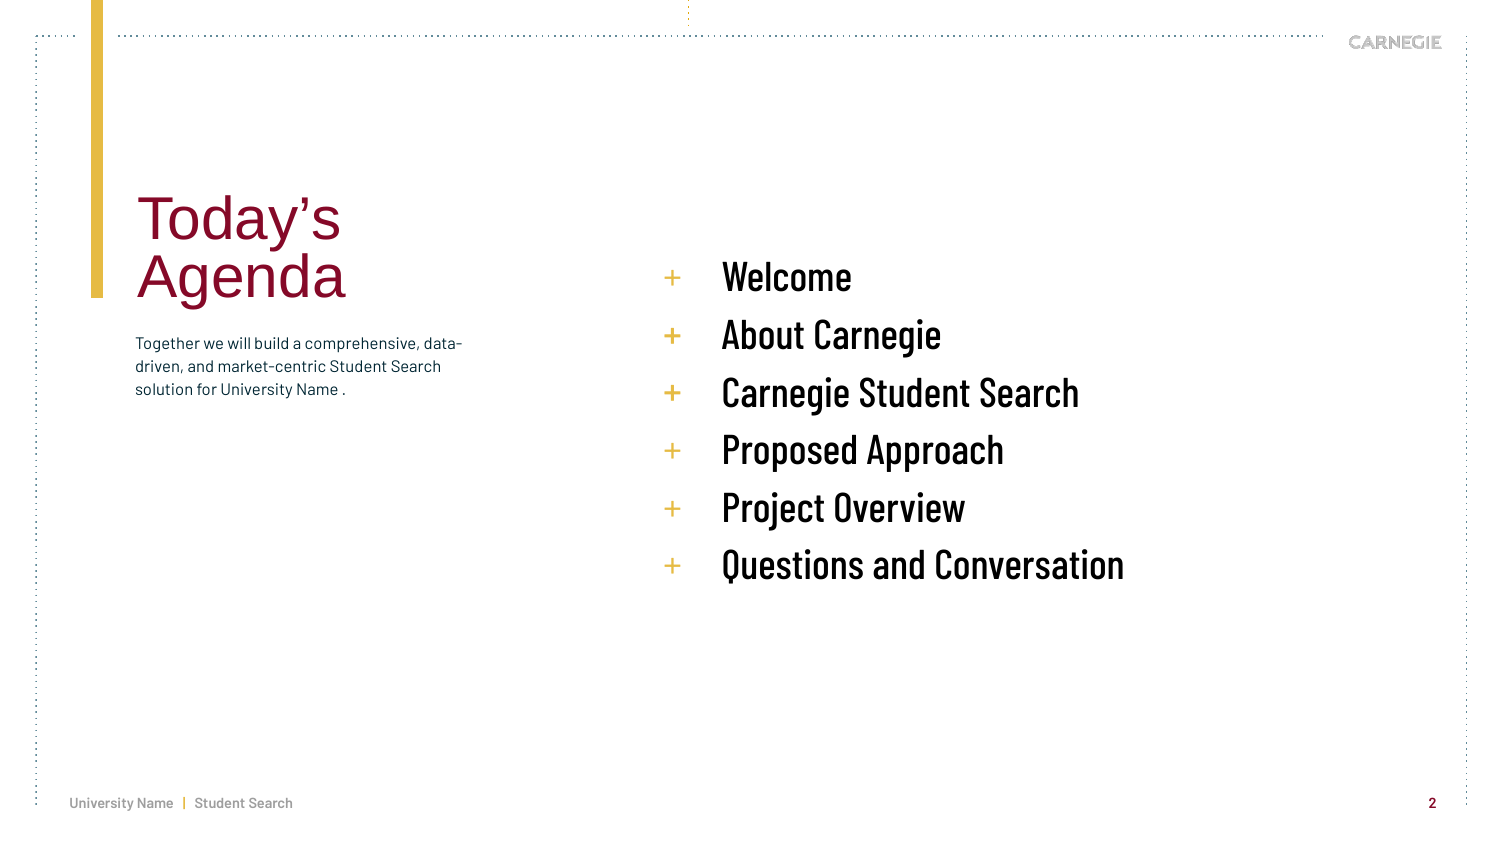

Today’s
Agenda
Welcome
About Carnegie
Carnegie Student Search
Proposed Approach
Project Overview
Questions and Conversation

Together we will build a comprehensive, data-driven, and market-centric Student Search solution for University Name .
University Name   |   Student Search
2
2